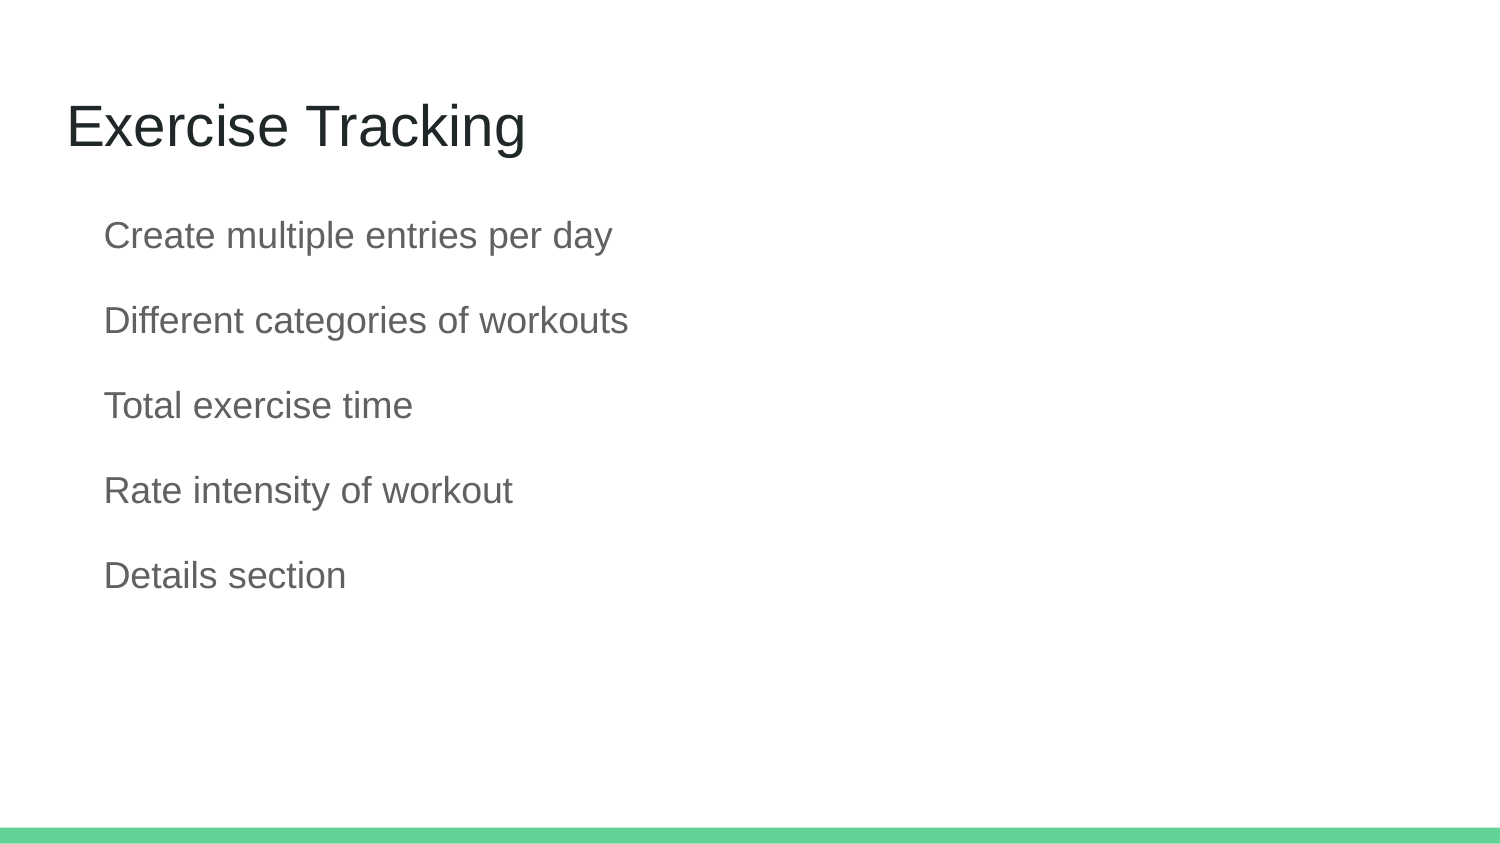

# Exercise Tracking
Create multiple entries per day
Different categories of workouts
Total exercise time
Rate intensity of workout
Details section